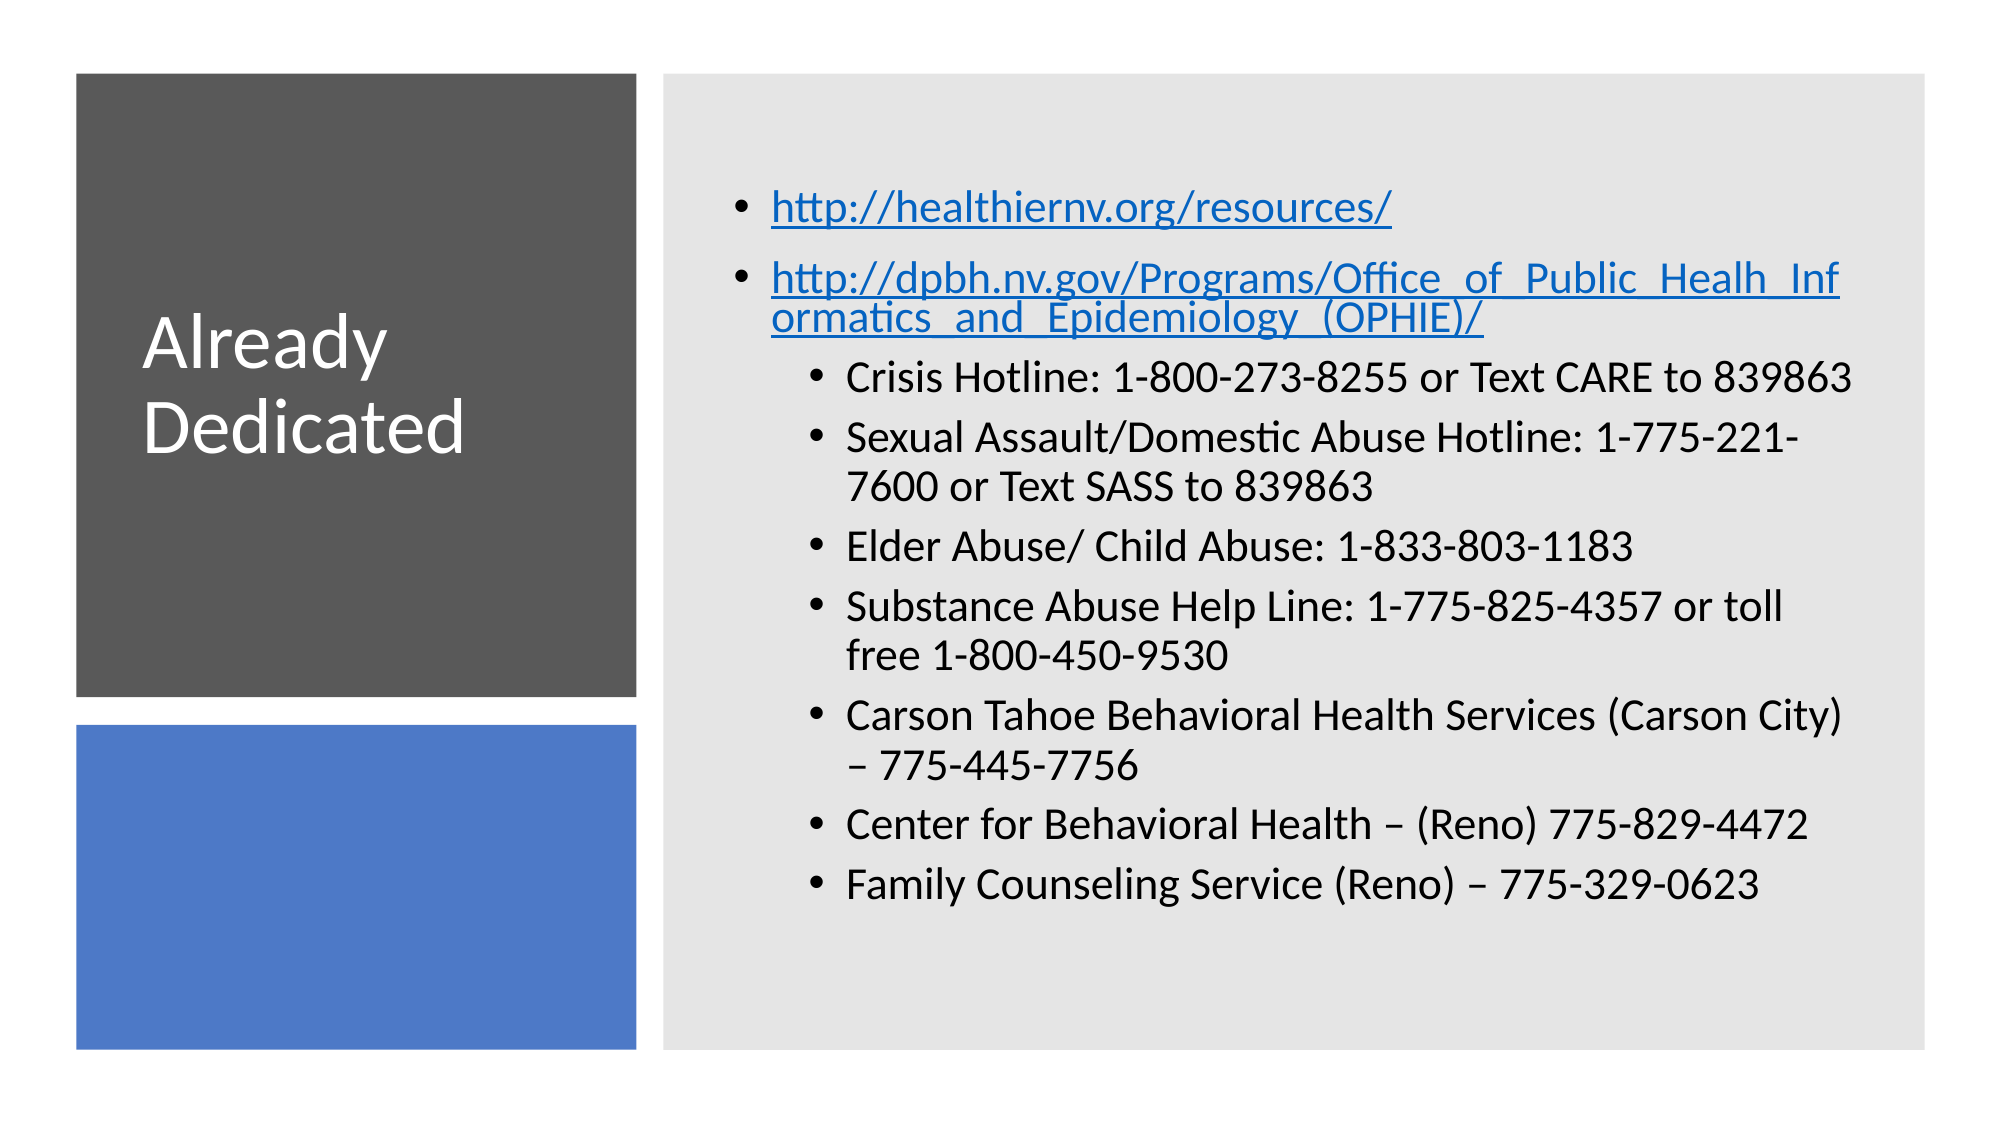

http://healthiernv.org/resources/
http://dpbh.nv.gov/Programs/Office_of_Public_Healh_Informatics_and_Epidemiology_(OPHIE)/
Crisis Hotline: 1-800-273-8255 or Text CARE to 839863
Sexual Assault/Domestic Abuse Hotline: 1-775-221-7600 or Text SASS to 839863
Elder Abuse/ Child Abuse: 1-833-803-1183
Substance Abuse Help Line: 1-775-825-4357 or toll free 1-800-450-9530
Carson Tahoe Behavioral Health Services (Carson City) – 775-445-7756
Center for Behavioral Health – (Reno) 775-829-4472
Family Counseling Service (Reno) – 775-329-0623

# Already Dedicated